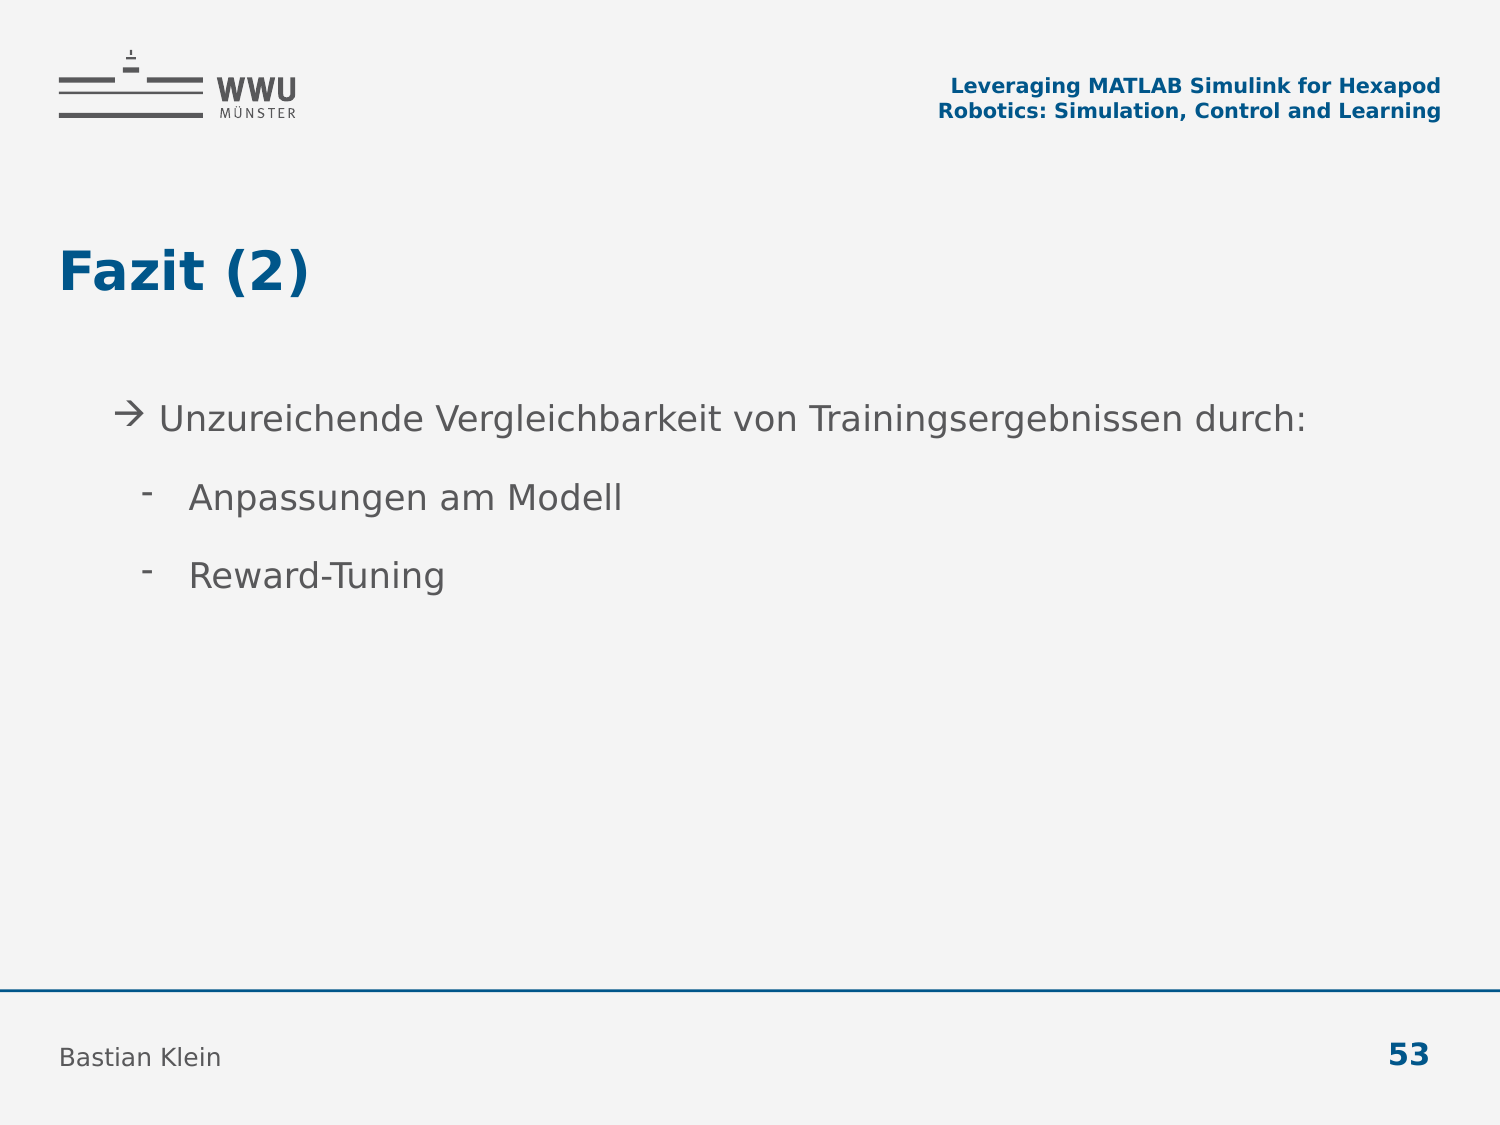

Leveraging MATLAB Simulink for Hexapod Robotics: Simulation, Control and Learning
# Fazit (2)
Unzureichende Vergleichbarkeit von Trainingsergebnissen durch:
Anpassungen am Modell
Reward-Tuning

Bastian Klein
53